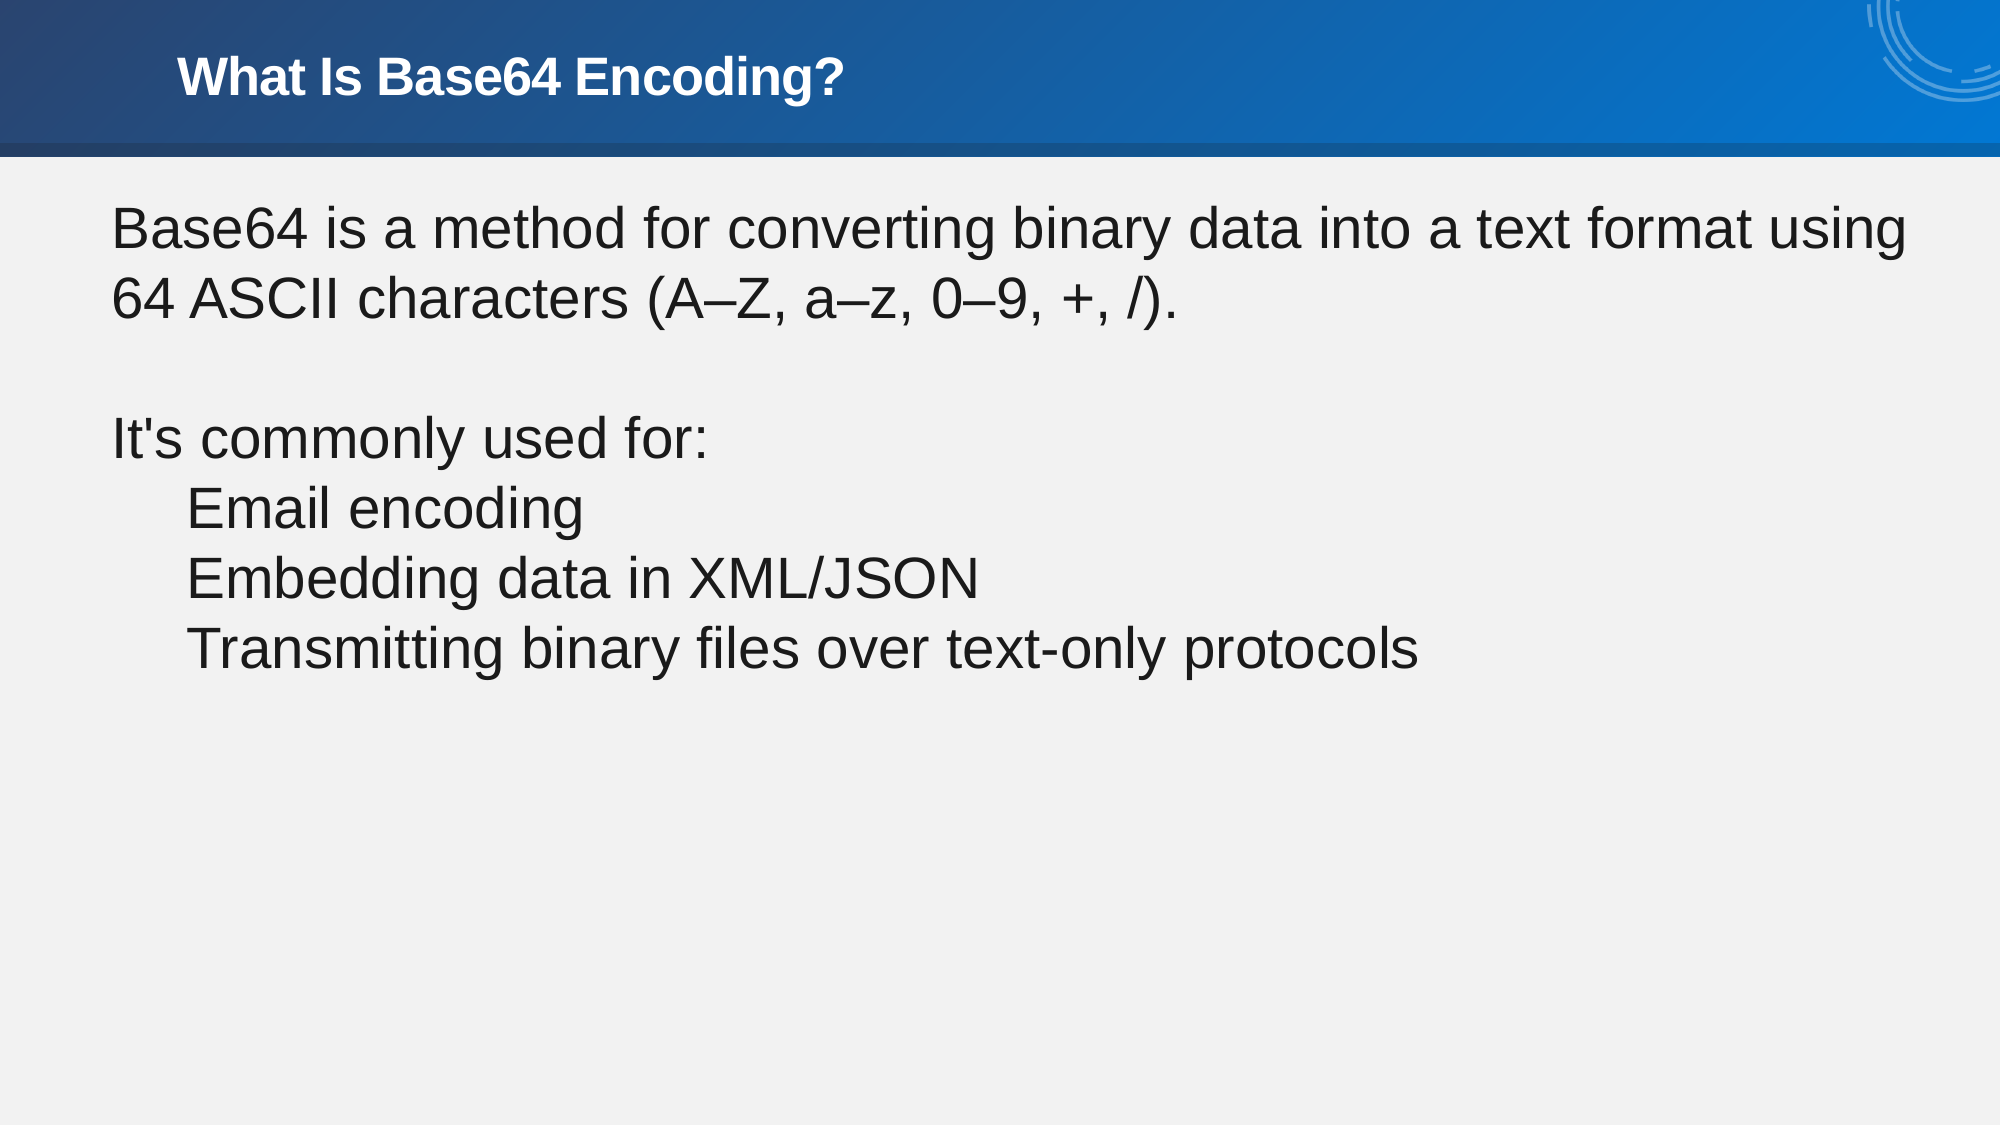

# What Is Base64 Encoding?
Base64 is a method for converting binary data into a text format using 64 ASCII characters (A–Z, a–z, 0–9, +, /).

It's commonly used for:
Email encoding
Embedding data in XML/JSON
Transmitting binary files over text-only protocols